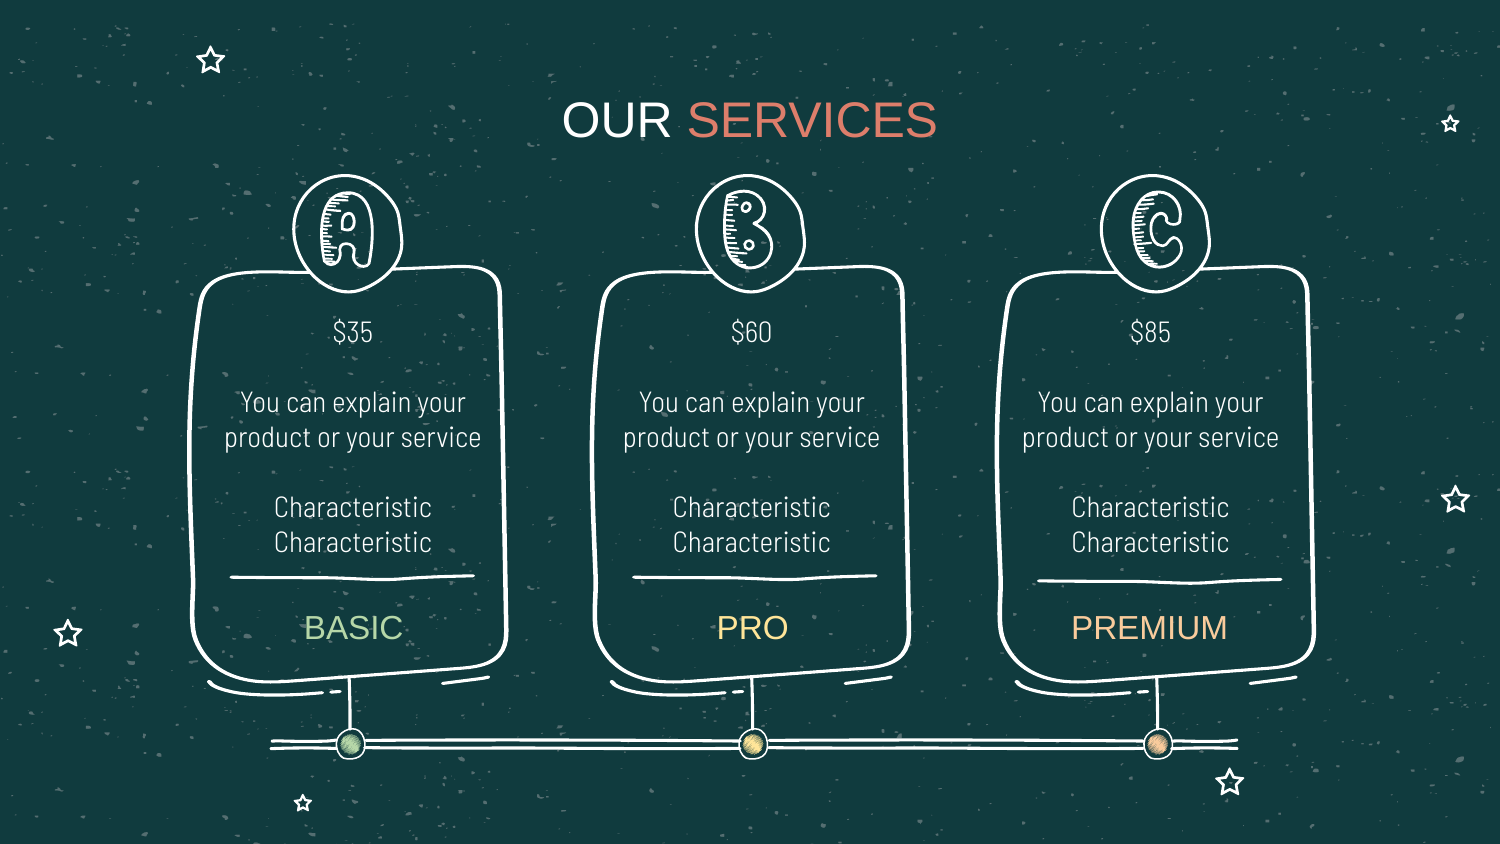

# OUR SERVICES

$60

You can explain your product or your service

Characteristic
Characteristic
$85

You can explain your product or your service

Characteristic
Characteristic
$35

You can explain your product or your service

Characteristic
Characteristic

BASIC
PRO
PREMIUM